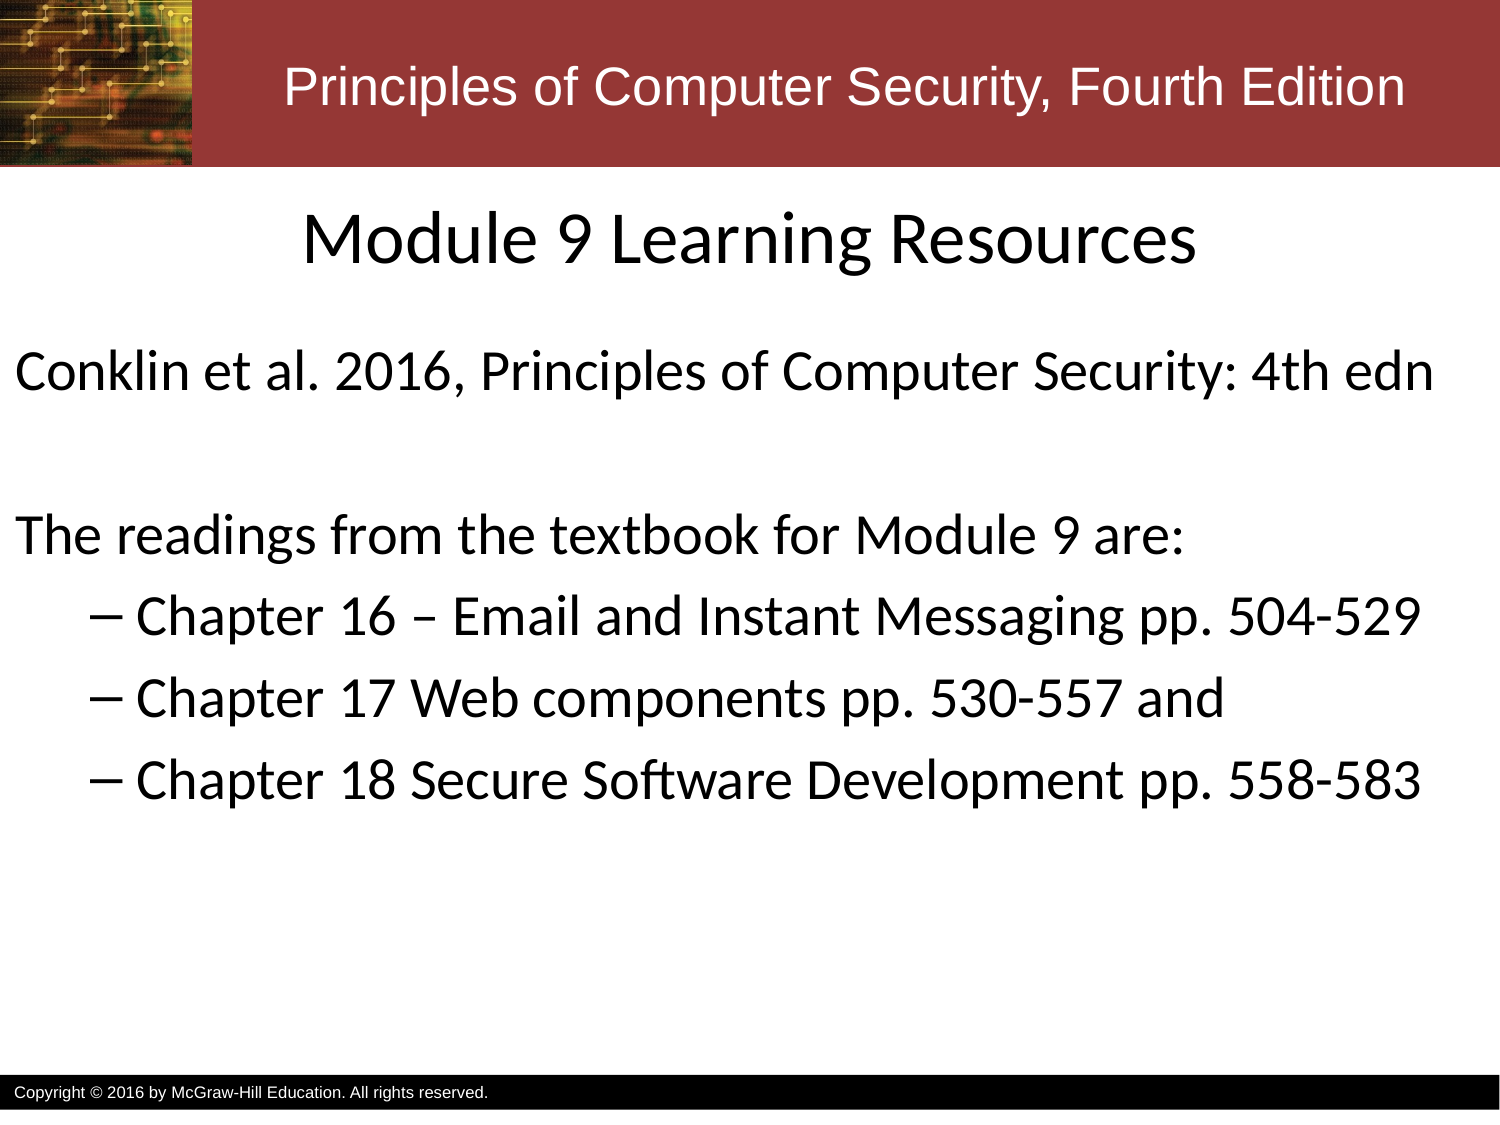

# Module 9 Learning Resources
Conklin et al. 2016, Principles of Computer Security: 4th edn

The readings from the textbook for Module 9 are:
Chapter 16 – Email and Instant Messaging pp. 504-529
Chapter 17 Web components pp. 530-557 and
Chapter 18 Secure Software Development pp. 558-583